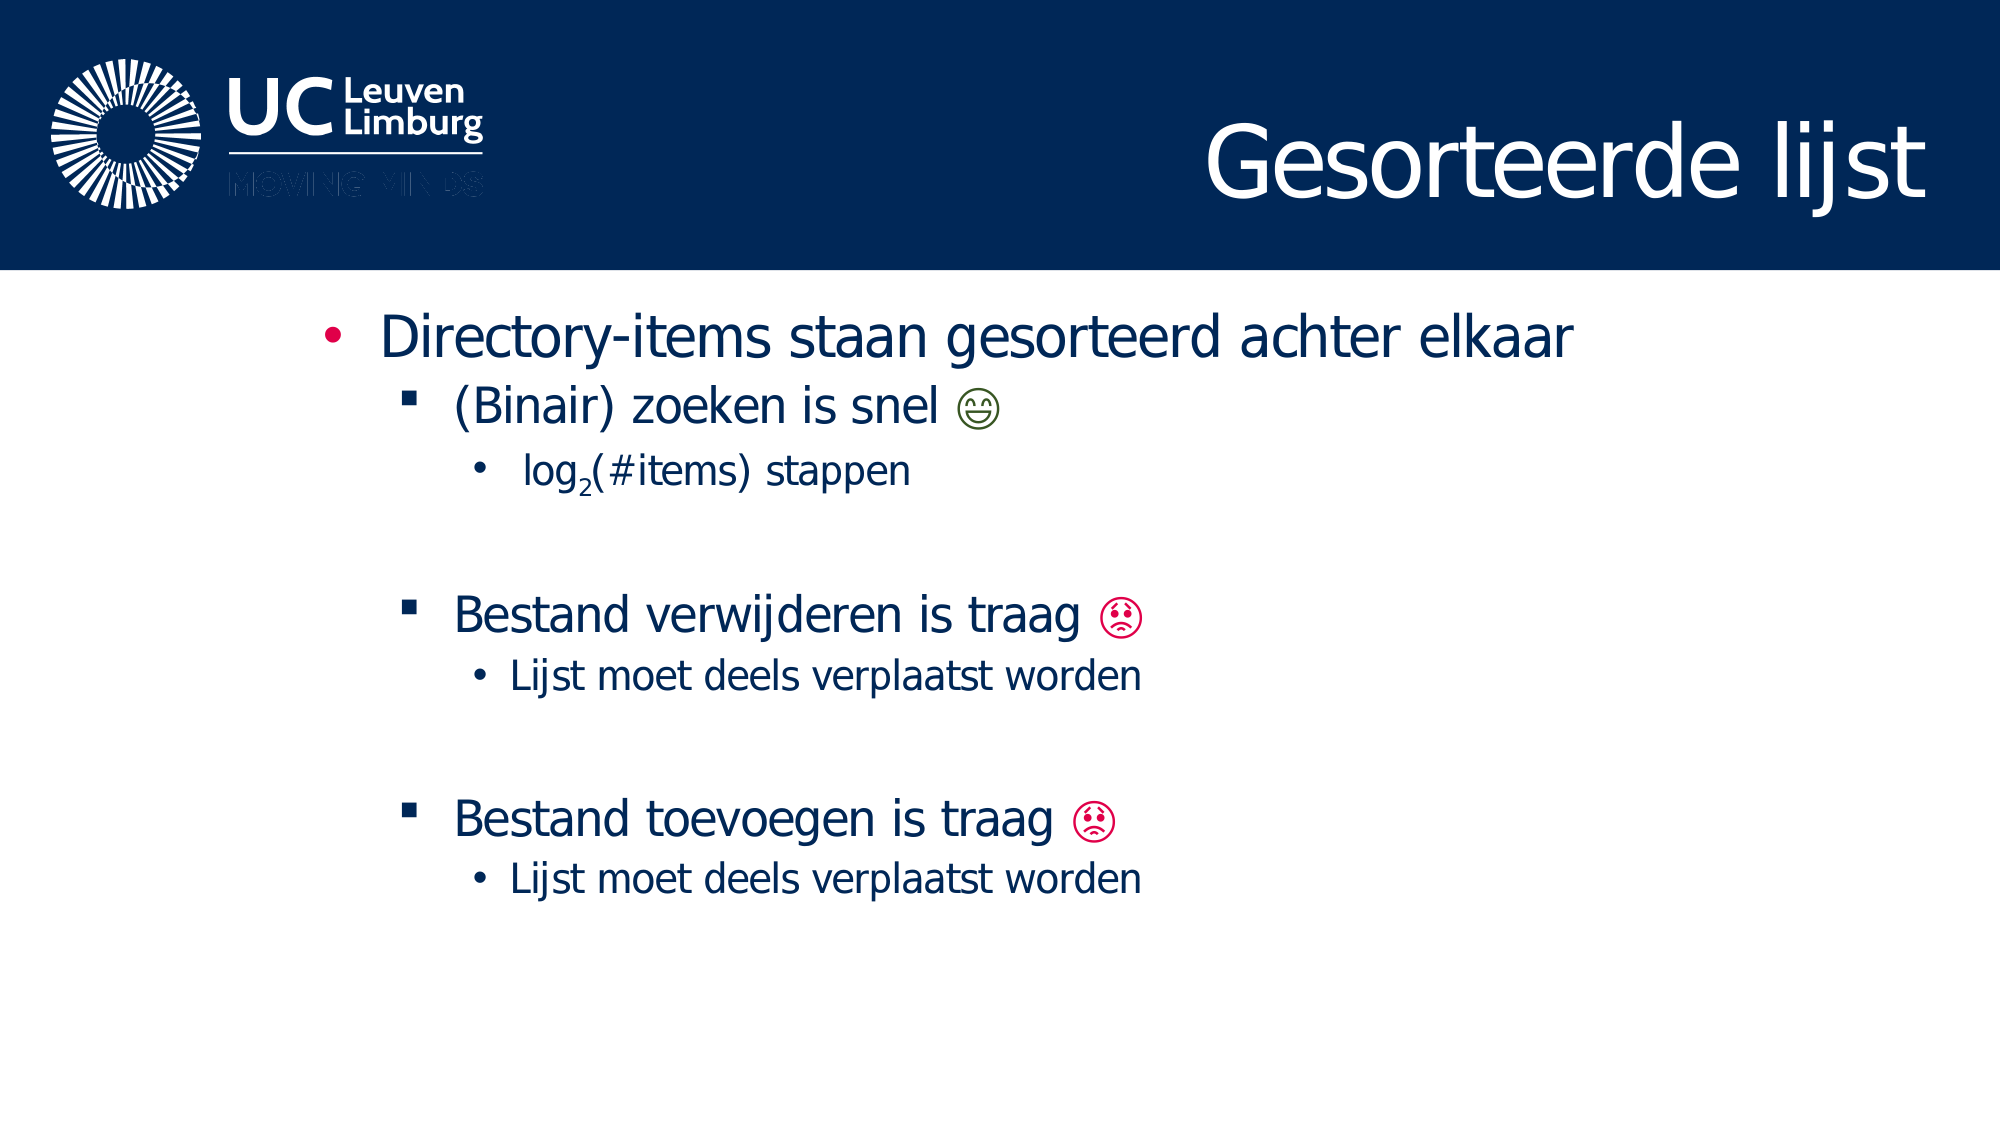

# Gesorteerde lijst
Directory-items staan gesorteerd achter elkaar
(Binair) zoeken is snel 😄
 log2(#items) stappen

Bestand verwijderen is traag 😟
Lijst moet deels verplaatst worden

Bestand toevoegen is traag 😟
Lijst moet deels verplaatst worden